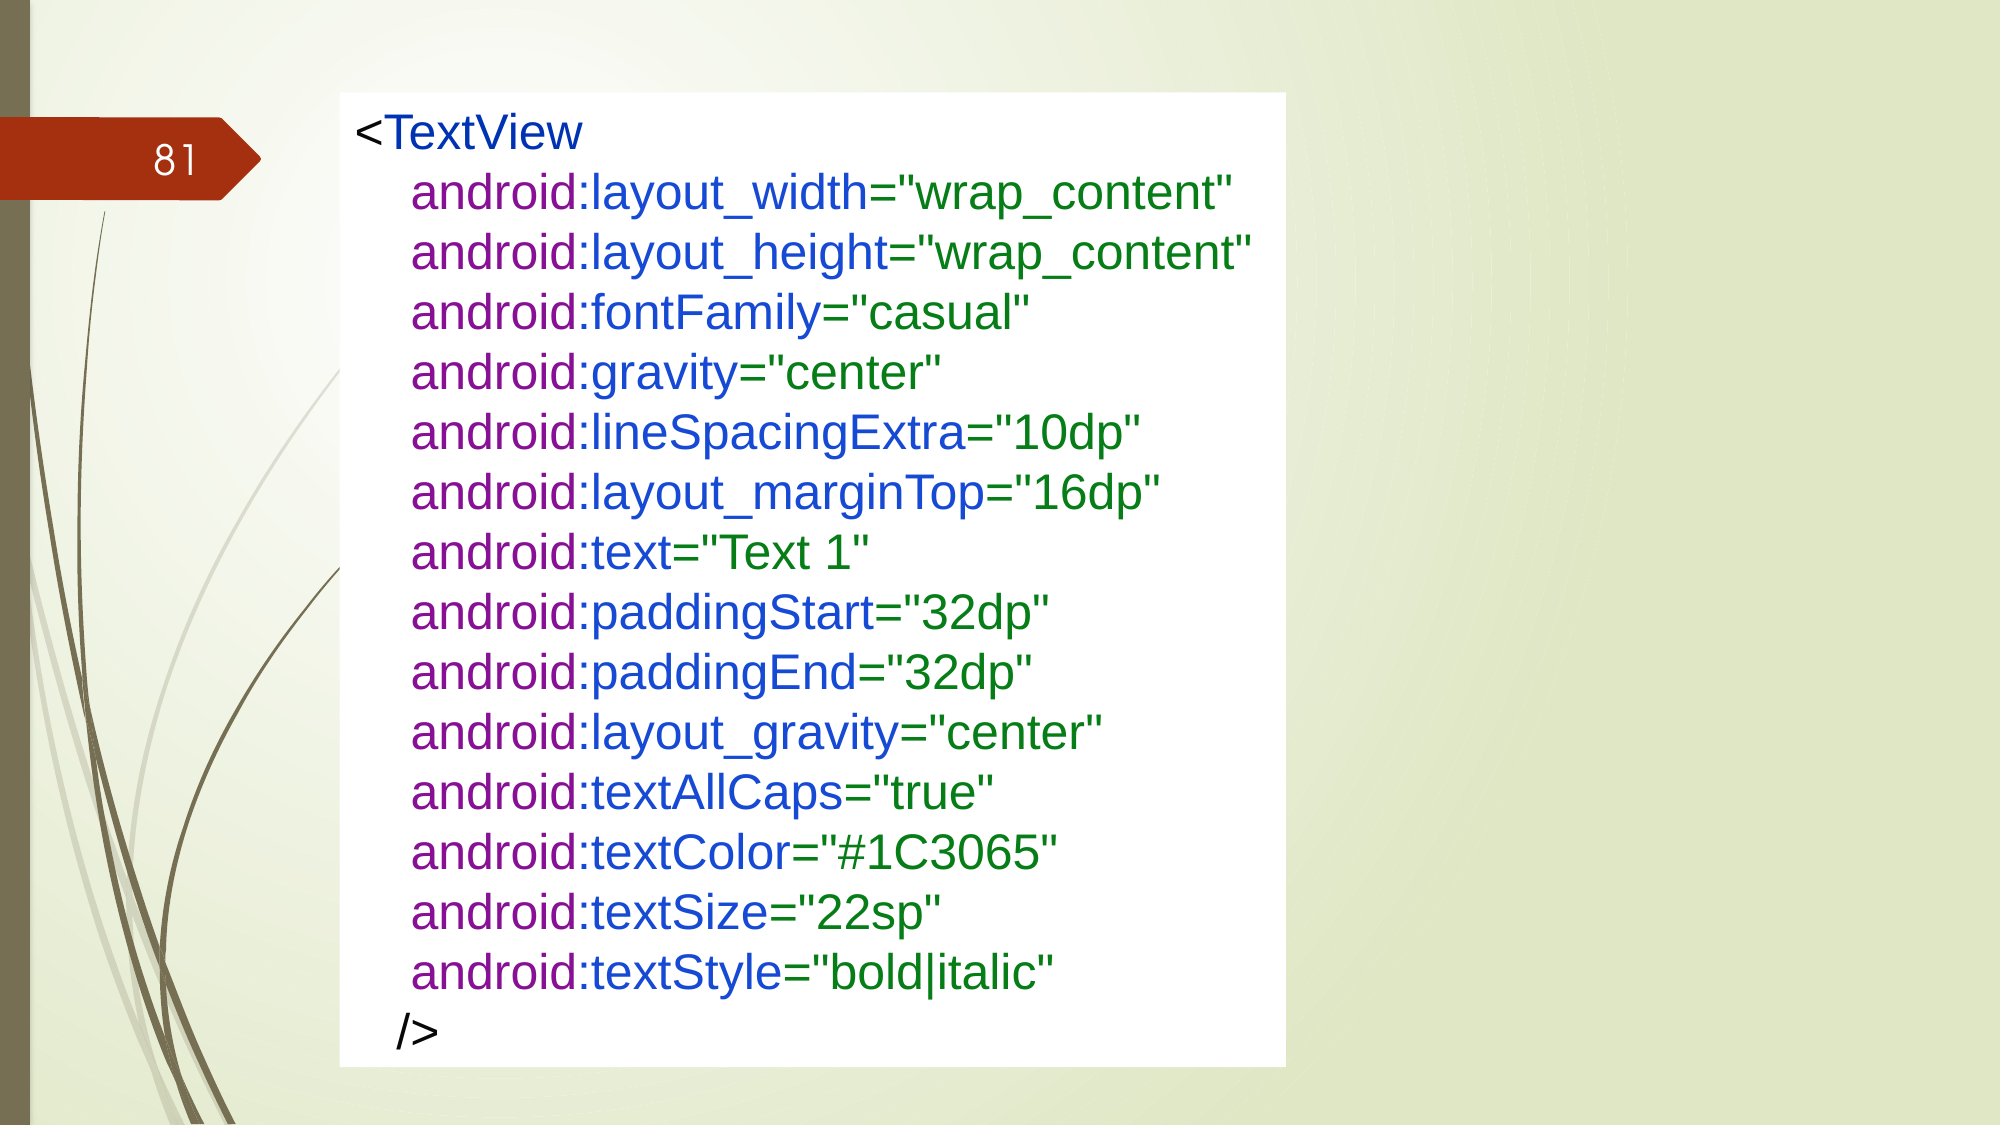

<TextView
    android:layout_width="wrap_content"
    android:layout_height="wrap_content"
    android:fontFamily="casual"
    android:gravity="center"
    android:lineSpacingExtra="10dp"
    android:layout_marginTop="16dp"
    android:text="Text 1"
    android:paddingStart="32dp"
    android:paddingEnd="32dp"
    android:layout_gravity="center"
    android:textAllCaps="true"
    android:textColor="#1C3065"
    android:textSize="22sp"
    android:textStyle="bold|italic"
   />
81